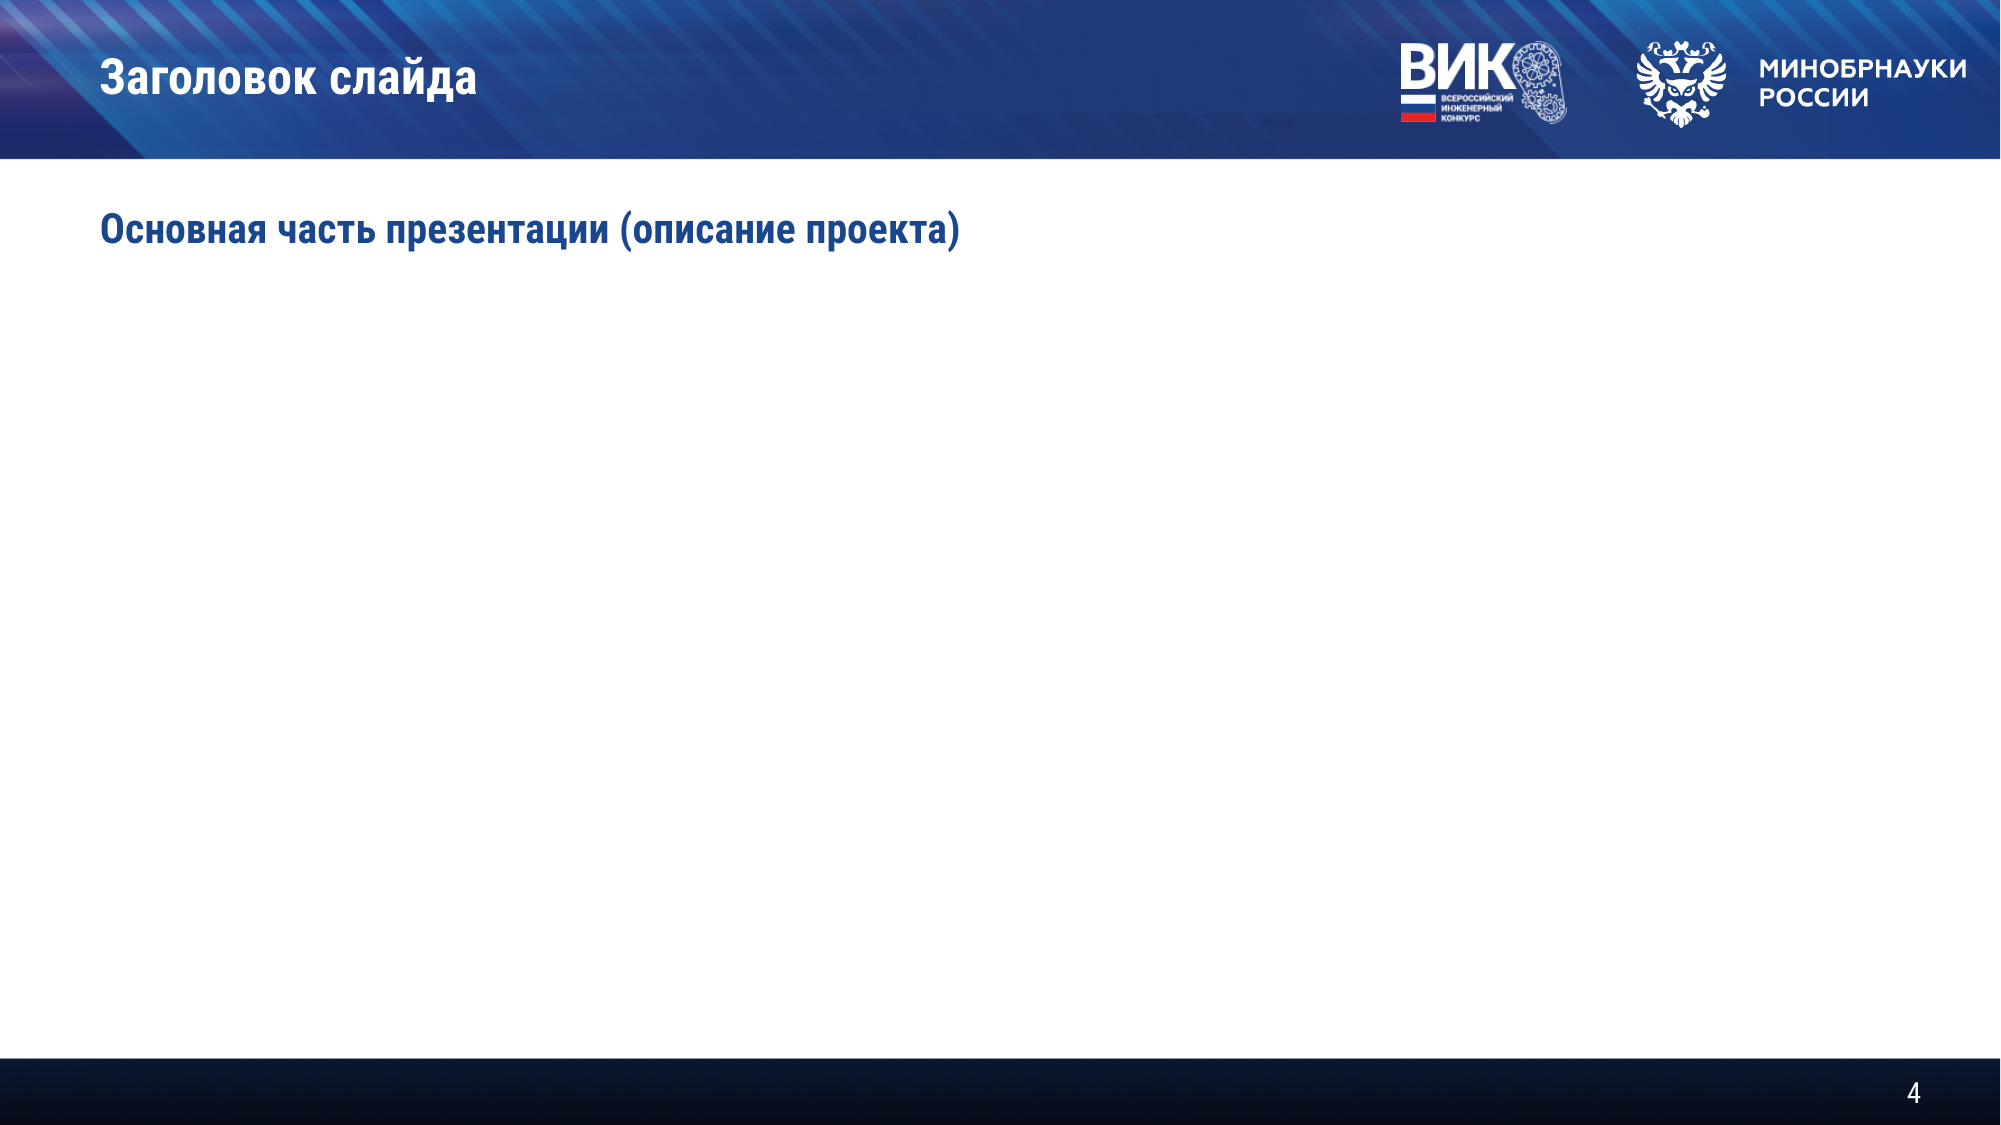

# Заголовок слайда
Основная часть презентации (описание проекта)